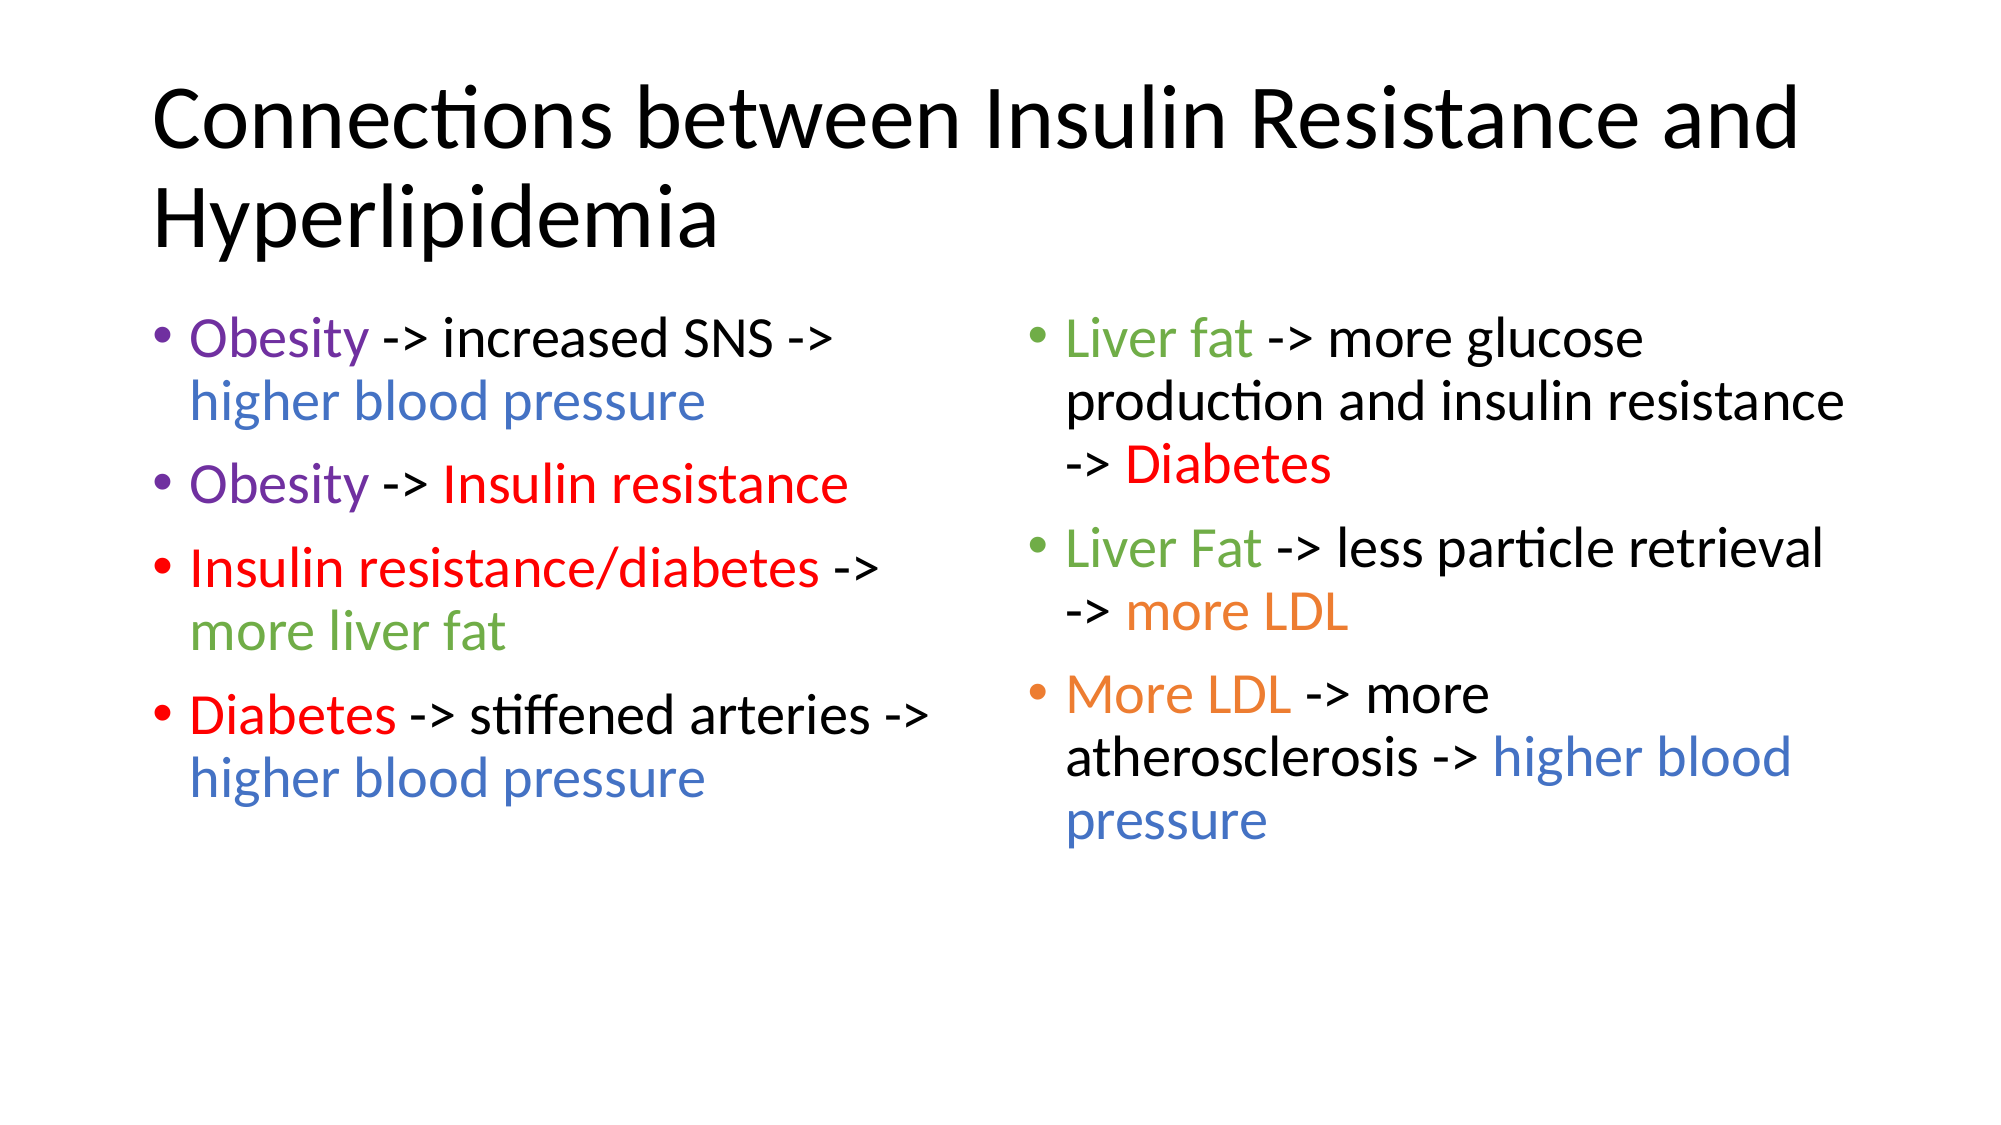

# Connections between Insulin Resistance and Hyperlipidemia
Obesity -> increased SNS -> higher blood pressure
Obesity -> Insulin resistance
Insulin resistance/diabetes -> more liver fat
Diabetes -> stiffened arteries -> higher blood pressure
Liver fat -> more glucose production and insulin resistance -> Diabetes
Liver Fat -> less particle retrieval -> more LDL
More LDL -> more atherosclerosis -> higher blood pressure